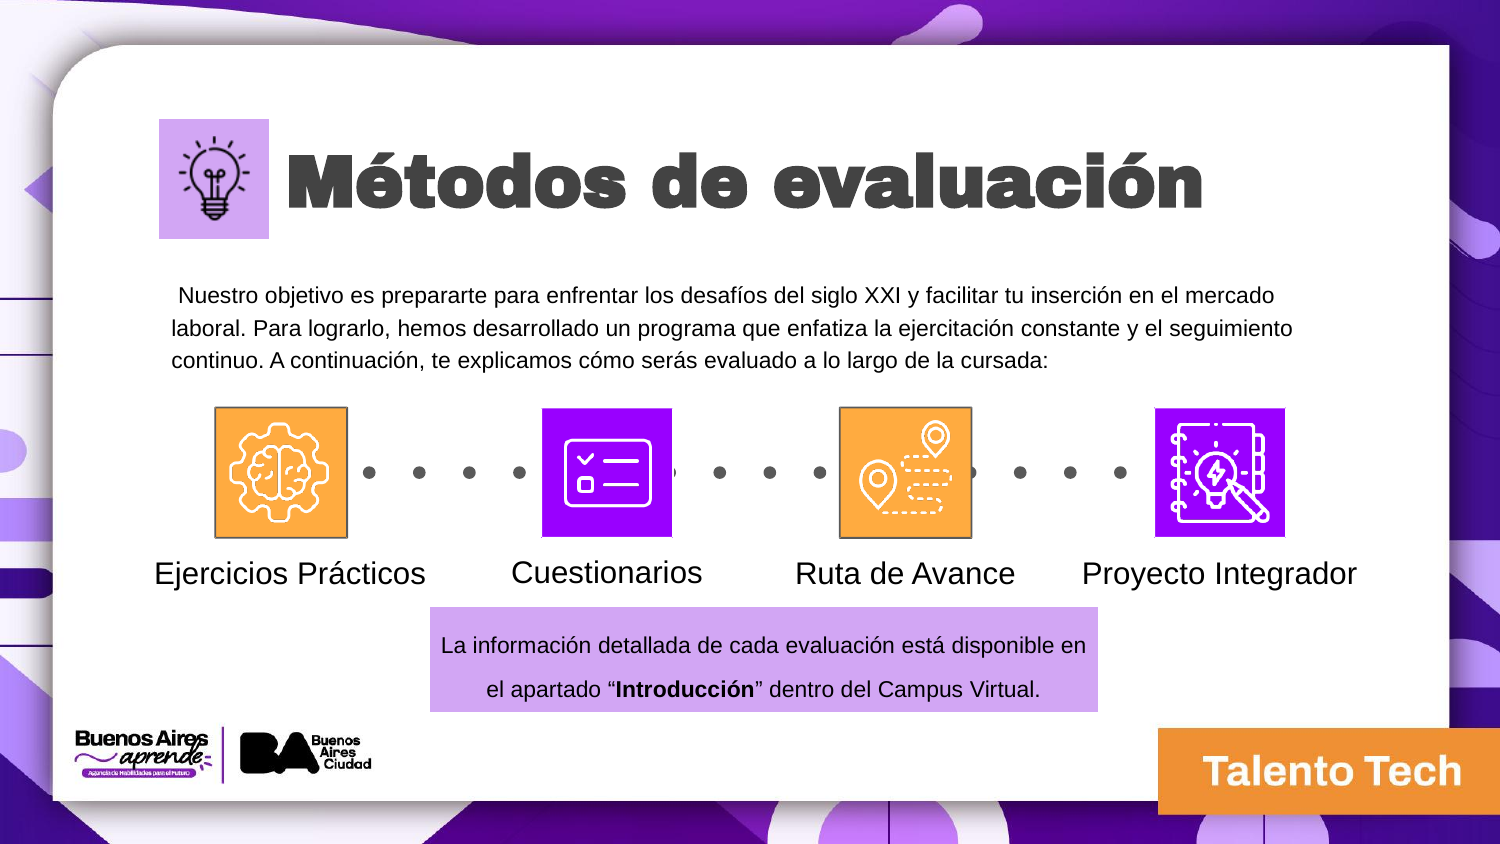

Métodos de evaluación

 Nuestro objetivo es prepararte para enfrentar los desafíos del siglo XXI y facilitar tu inserción en el mercado laboral. Para lograrlo, hemos desarrollado un programa que enfatiza la ejercitación constante y el seguimiento continuo. A continuación, te explicamos cómo serás evaluado a lo largo de la cursada:

Cuestionarios
Ejercicios Prácticos
Ruta de Avance
Proyecto Integrador

La información detallada de cada evaluación está disponible en el apartado “Introducción” dentro del Campus Virtual.